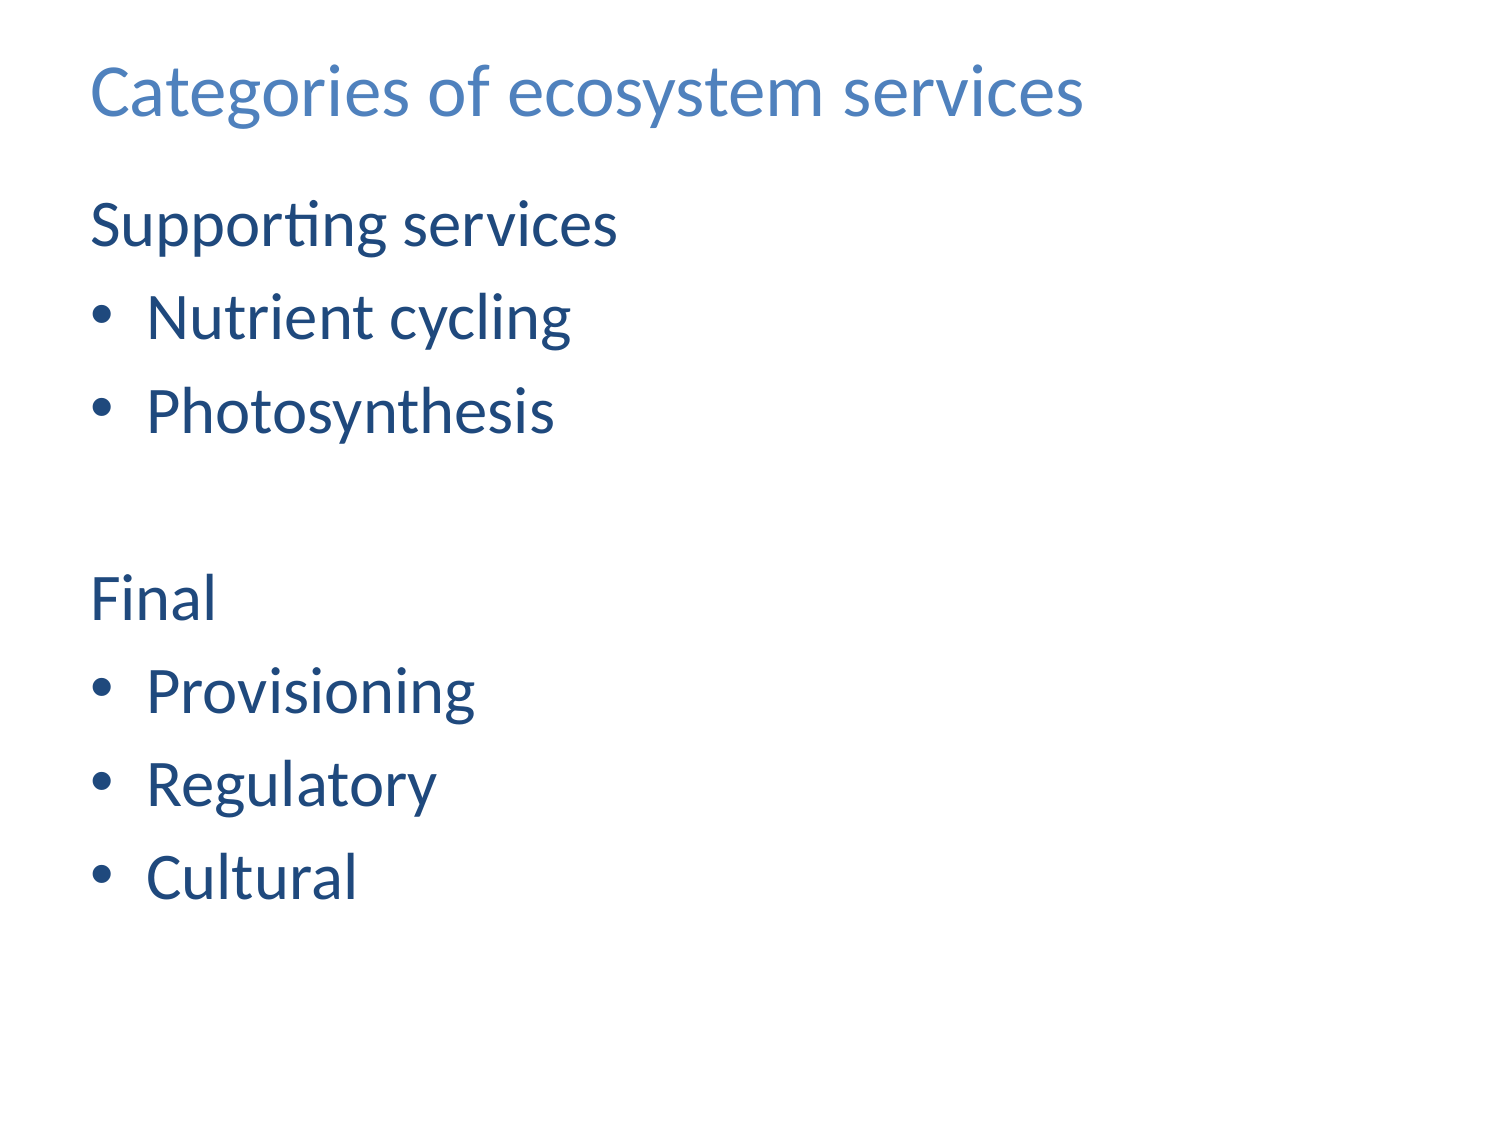

# Categories of ecosystem services
Supporting services
Nutrient cycling
Photosynthesis

Final
Provisioning
Regulatory
Cultural